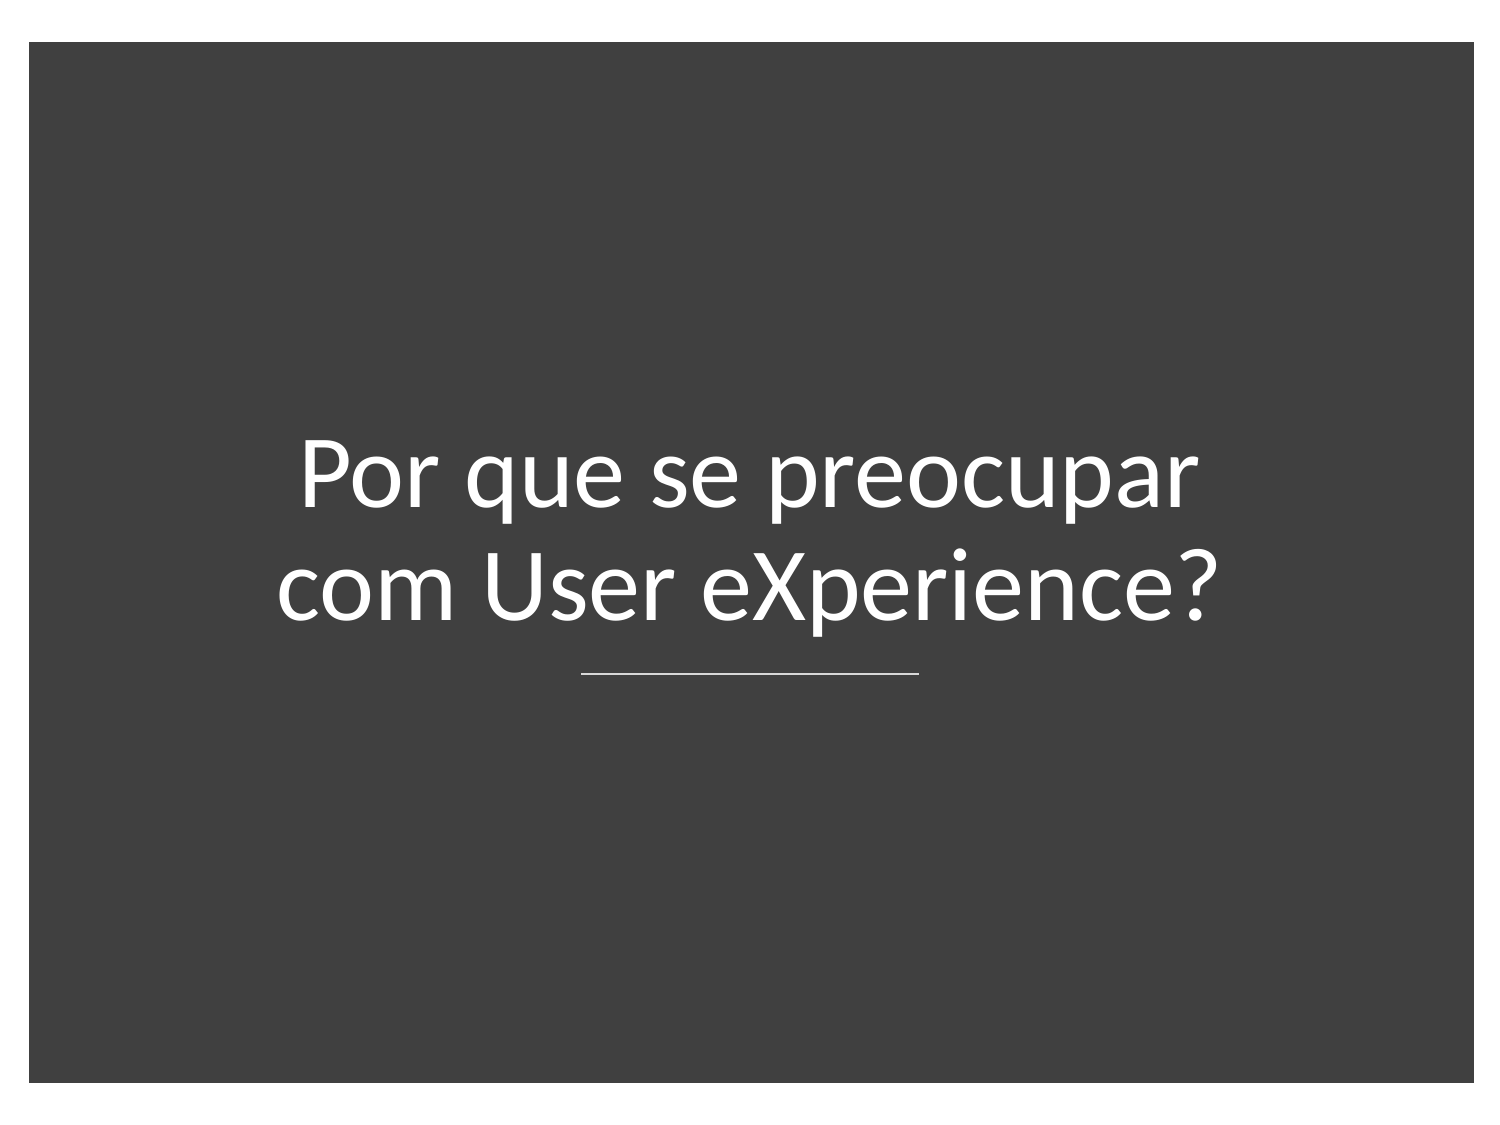

# Por que se preocupar com User eXperience?